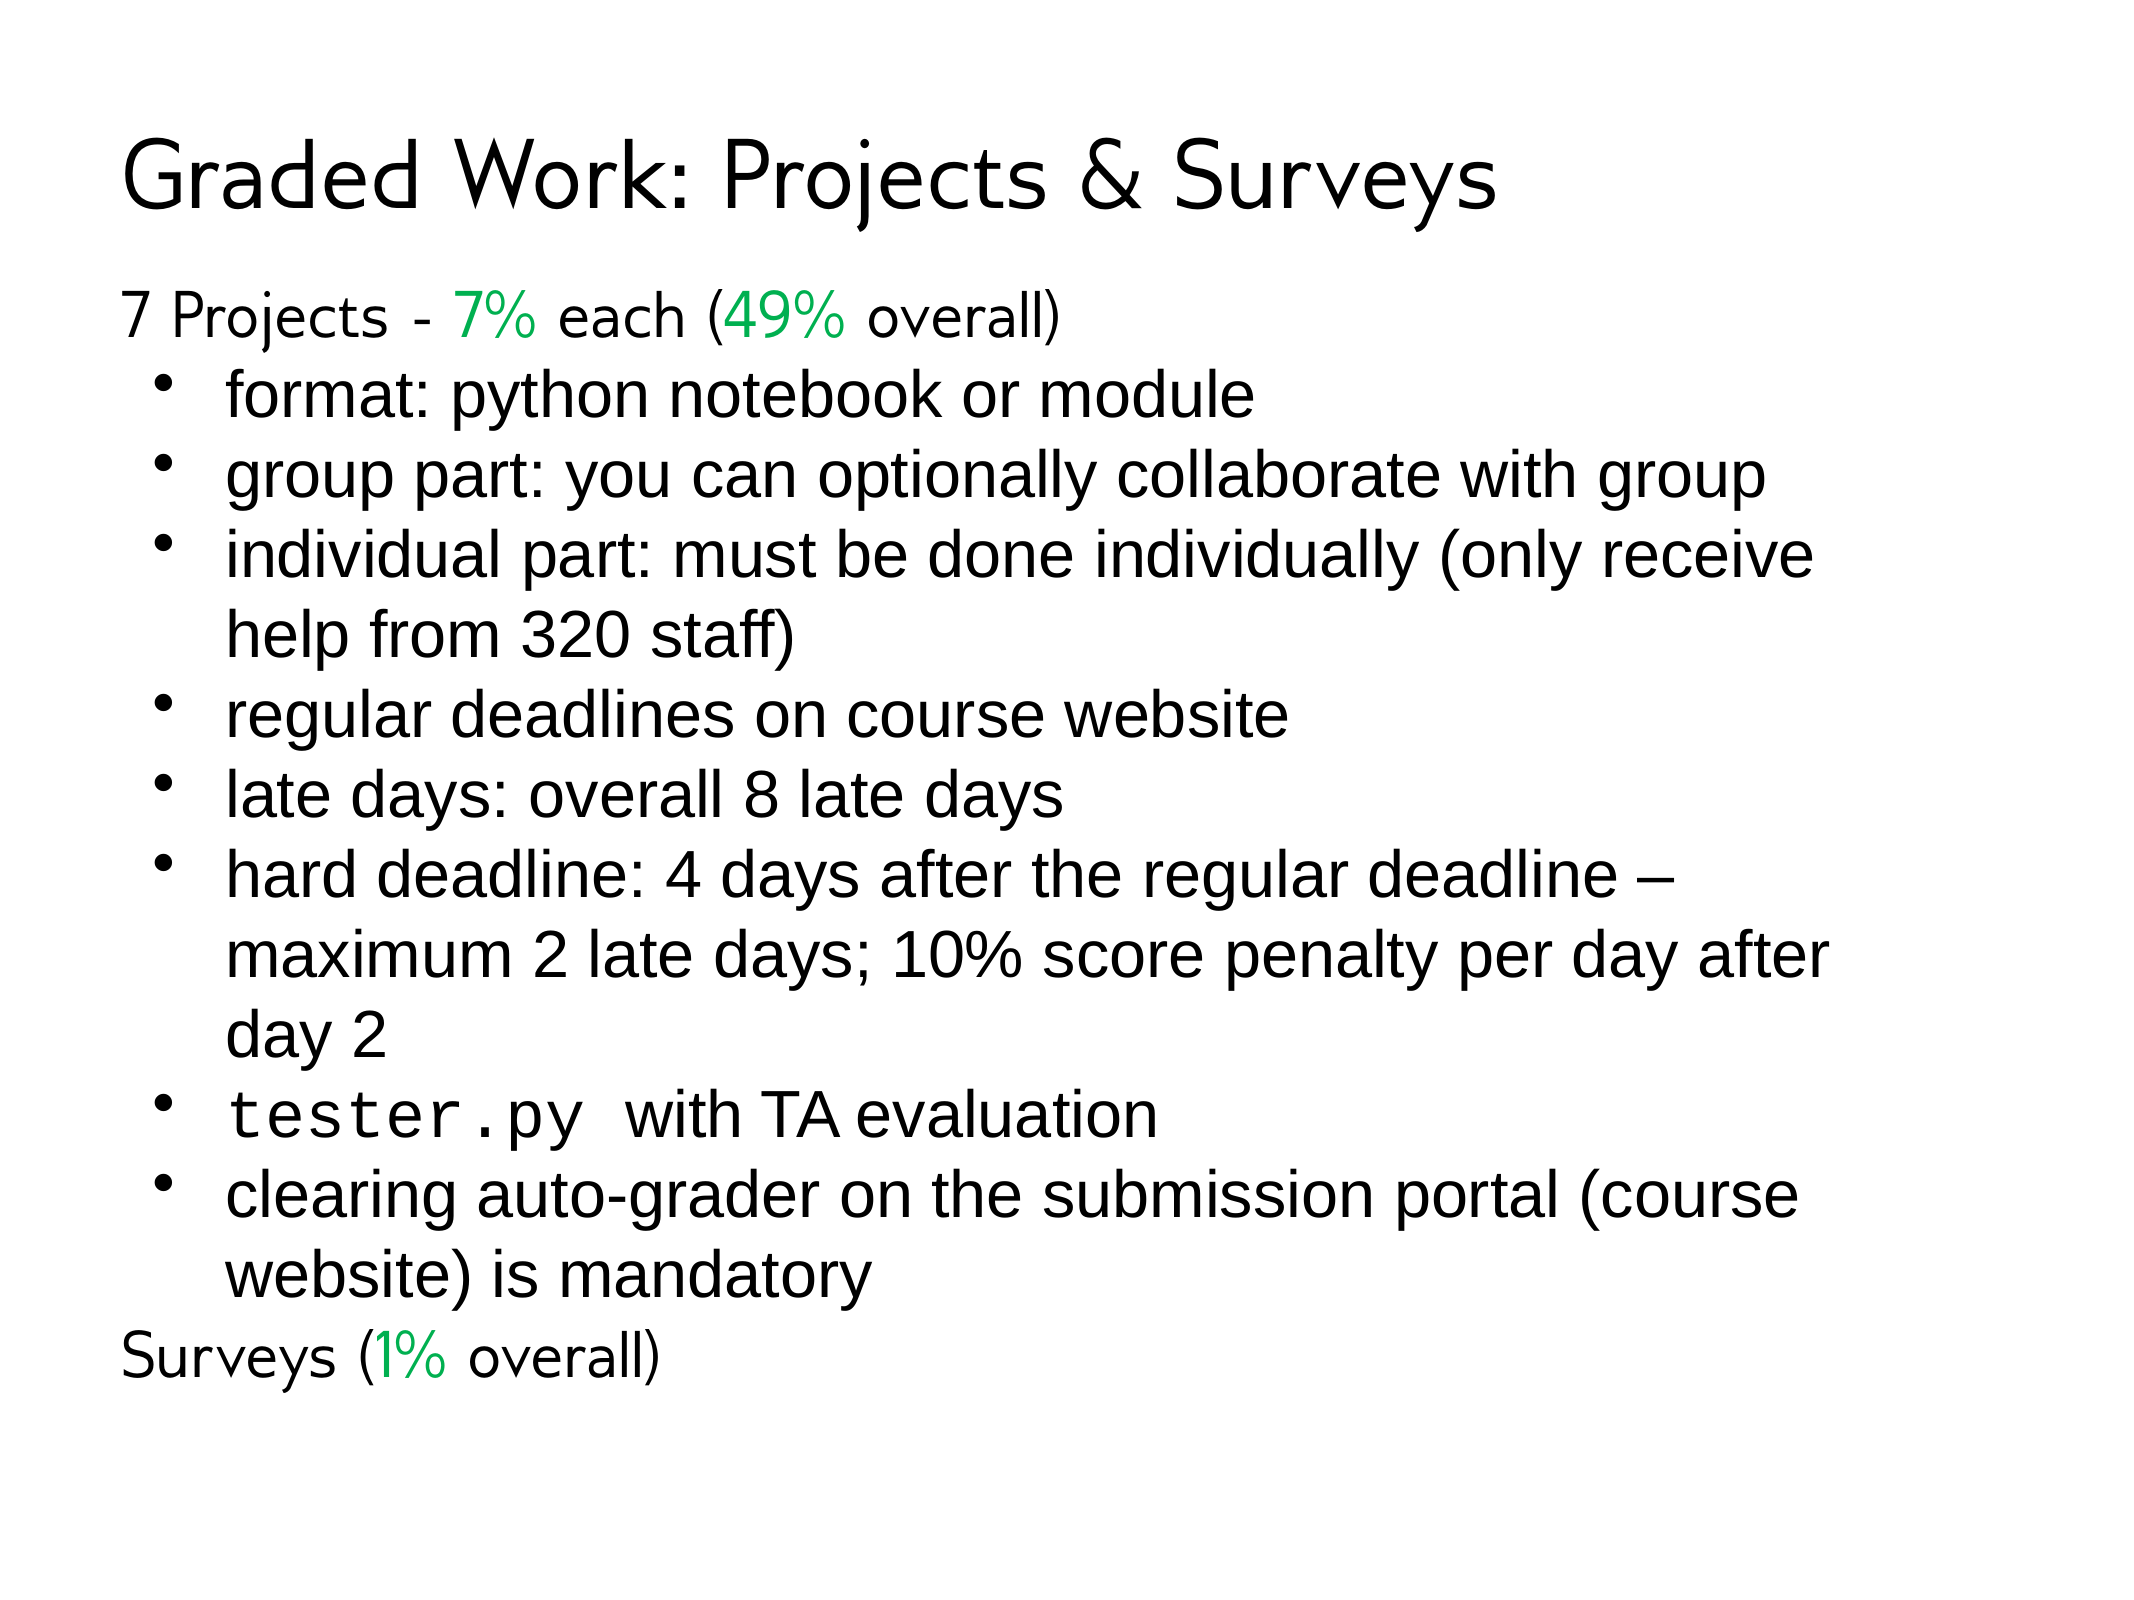

# Graded Work: Projects & Surveys
7 Projects - 7% each (49% overall)
format: python notebook or module
group part: you can optionally collaborate with group
individual part: must be done individually (only receive help from 320 staff)
regular deadlines on course website
late days: overall 8 late days
hard deadline: 4 days after the regular deadline – maximum 2 late days; 10% score penalty per day after day 2
tester.py with TA evaluation
clearing auto-grader on the submission portal (course website) is mandatory
Surveys (1% overall)